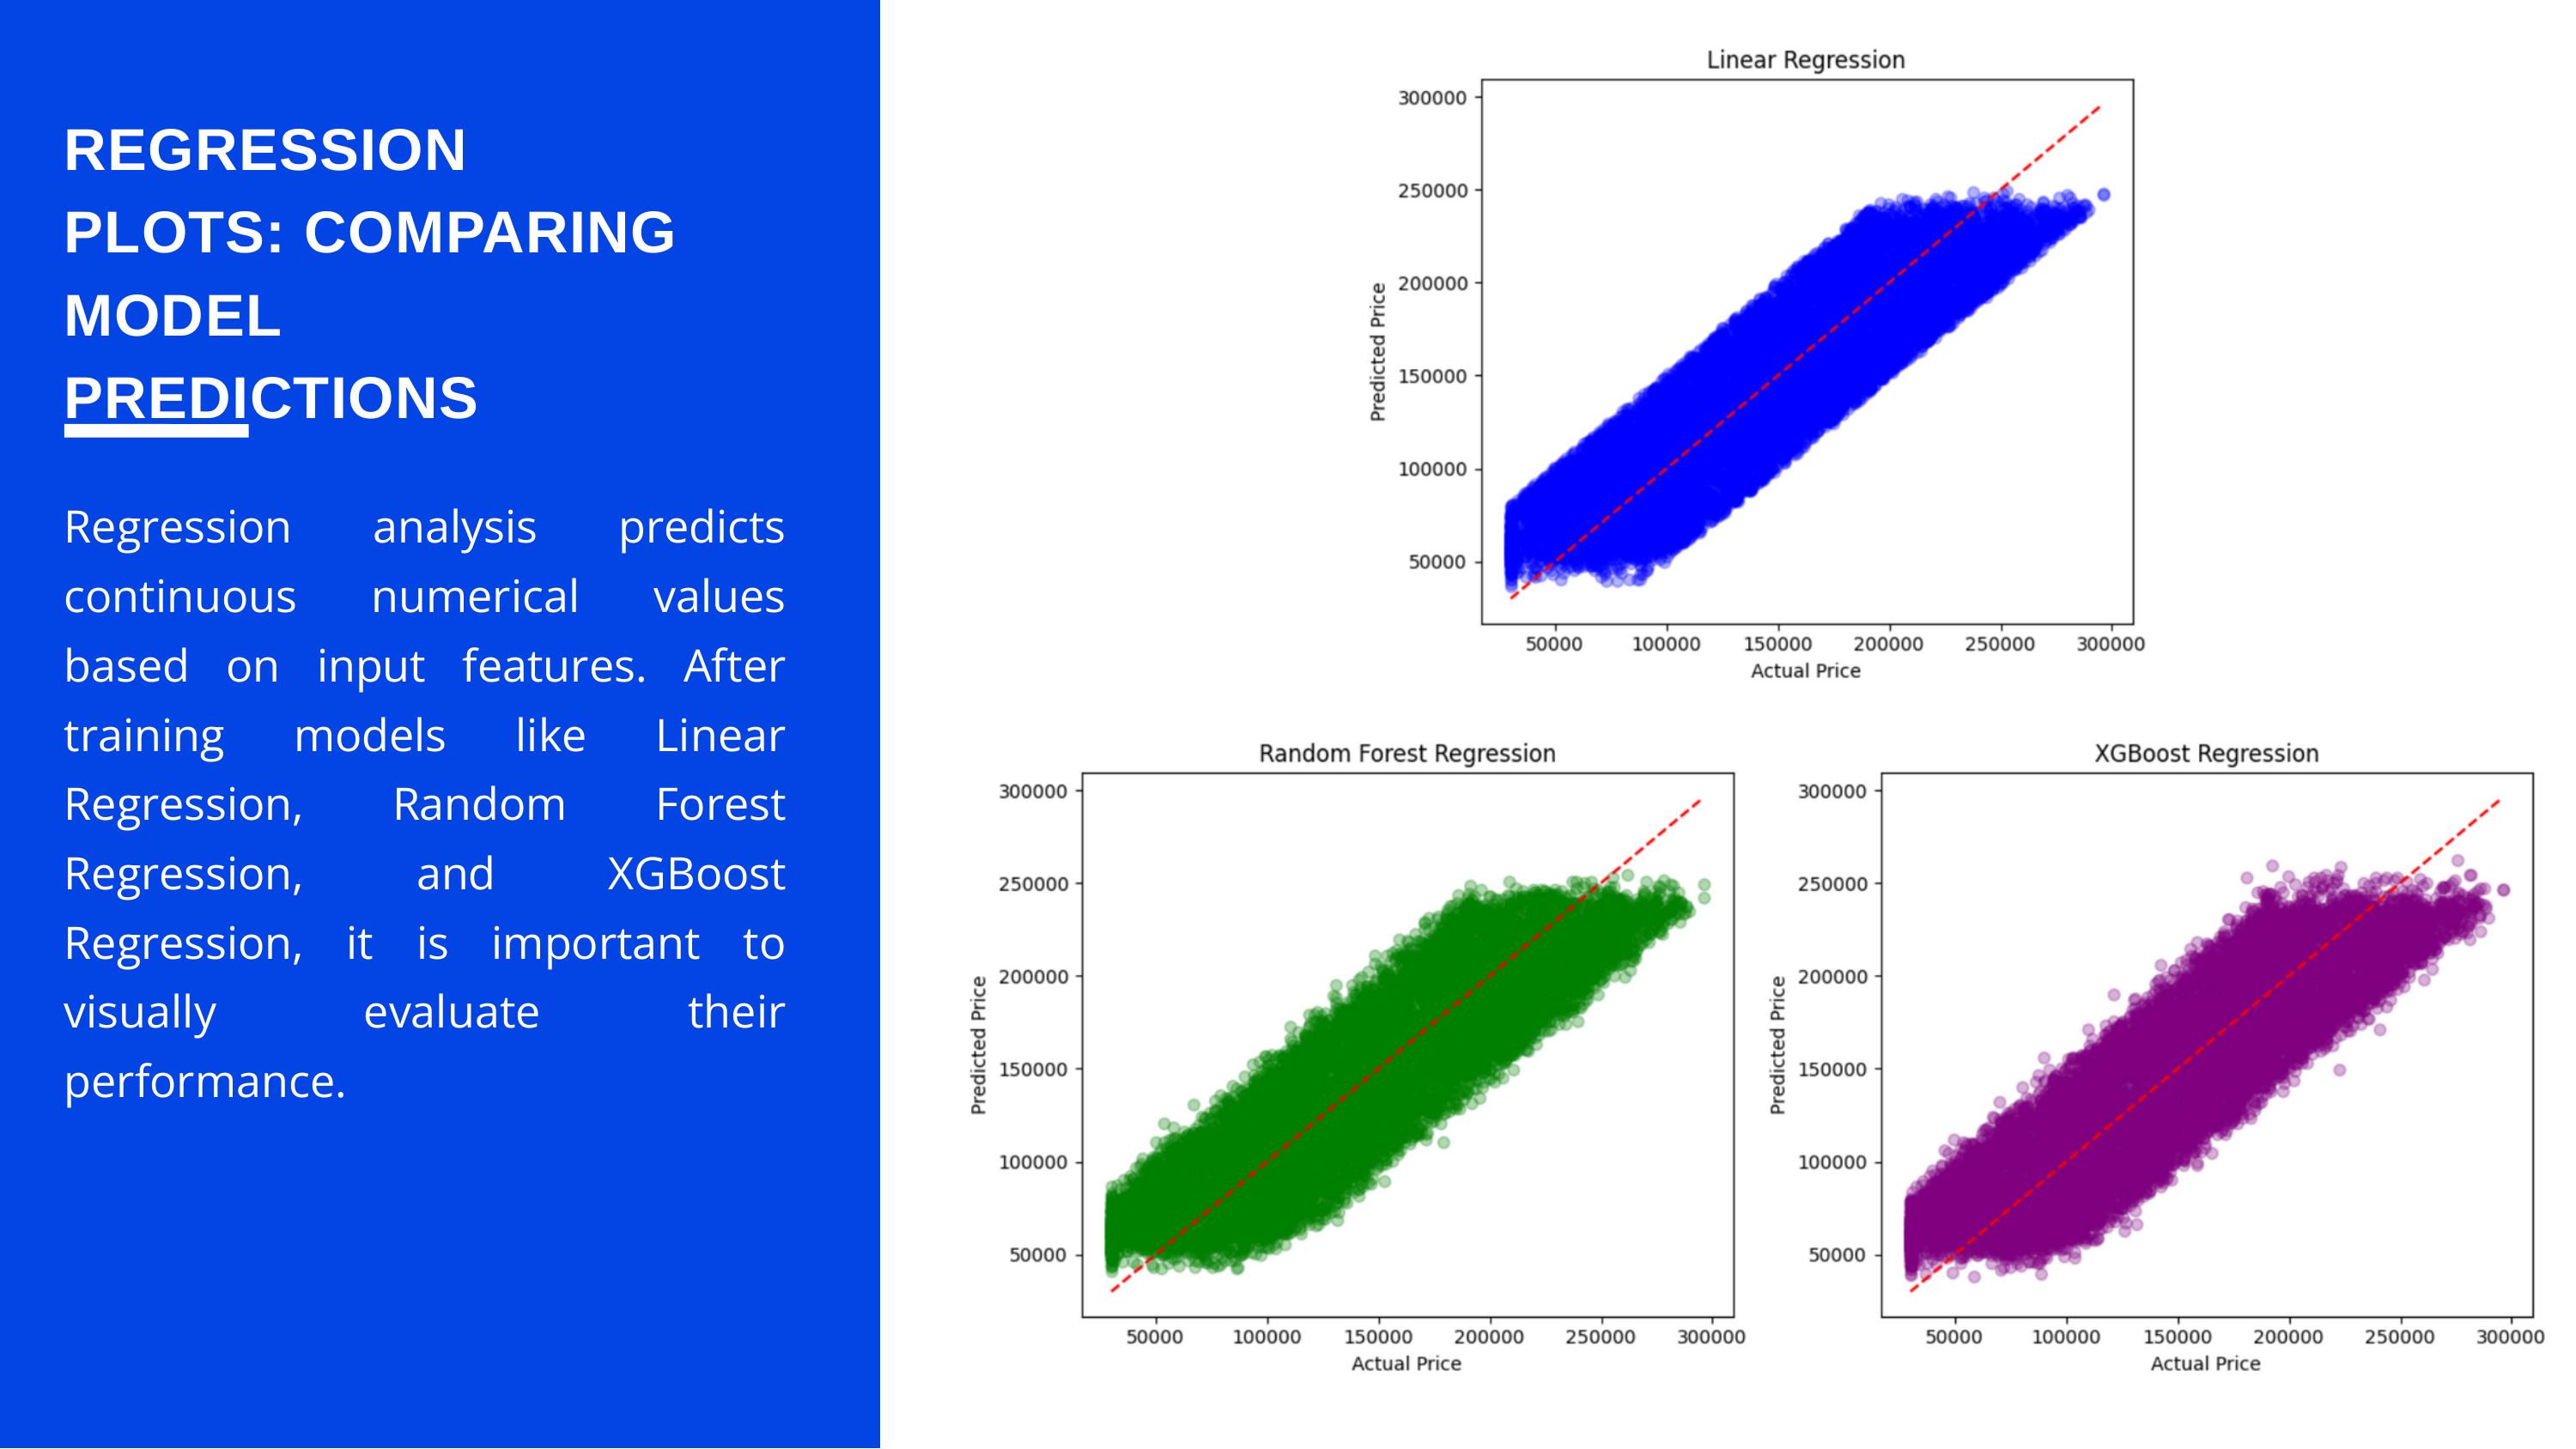

REGRESSION PLOTS: COMPARING MODEL PREDICTIONS

Regression analysis predicts continuous numerical values based on input features. After training models like Linear Regression, Random Forest Regression, and XGBoost Regression, it is important to visually evaluate their performance.